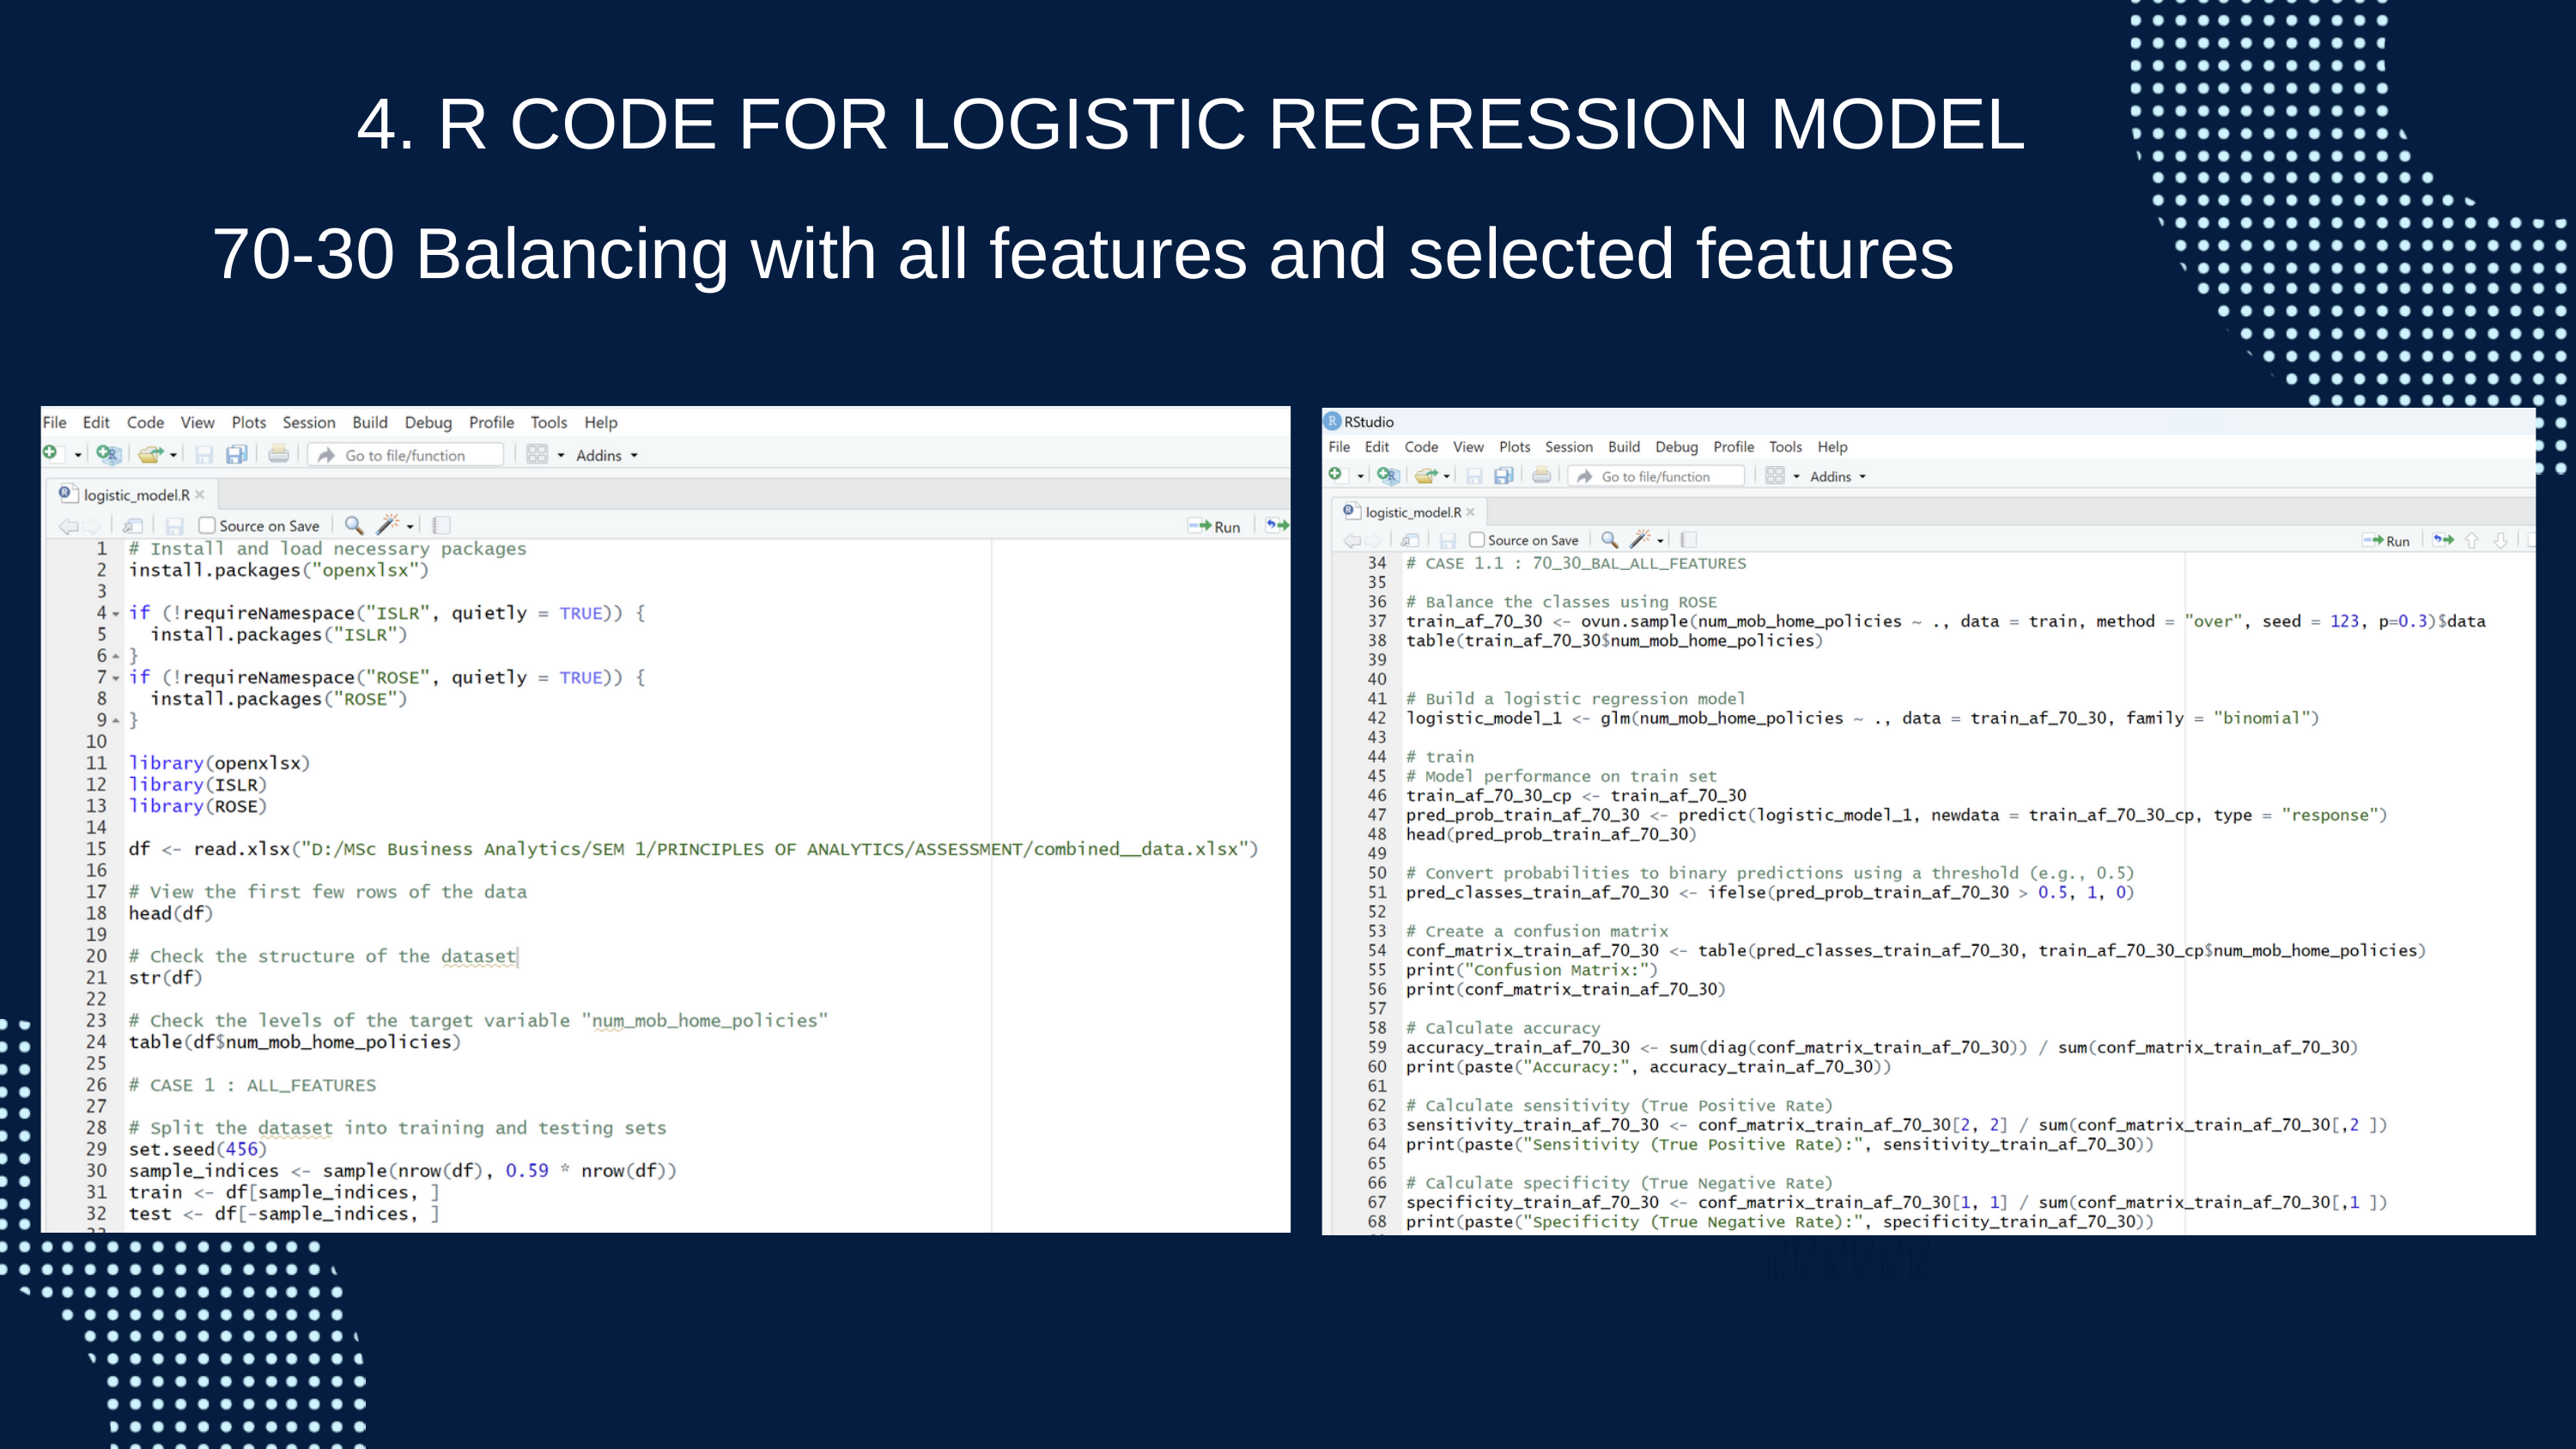

4. R CODE FOR LOGISTIC REGRESSION MODEL

70-30 Balancing with all features and selected features